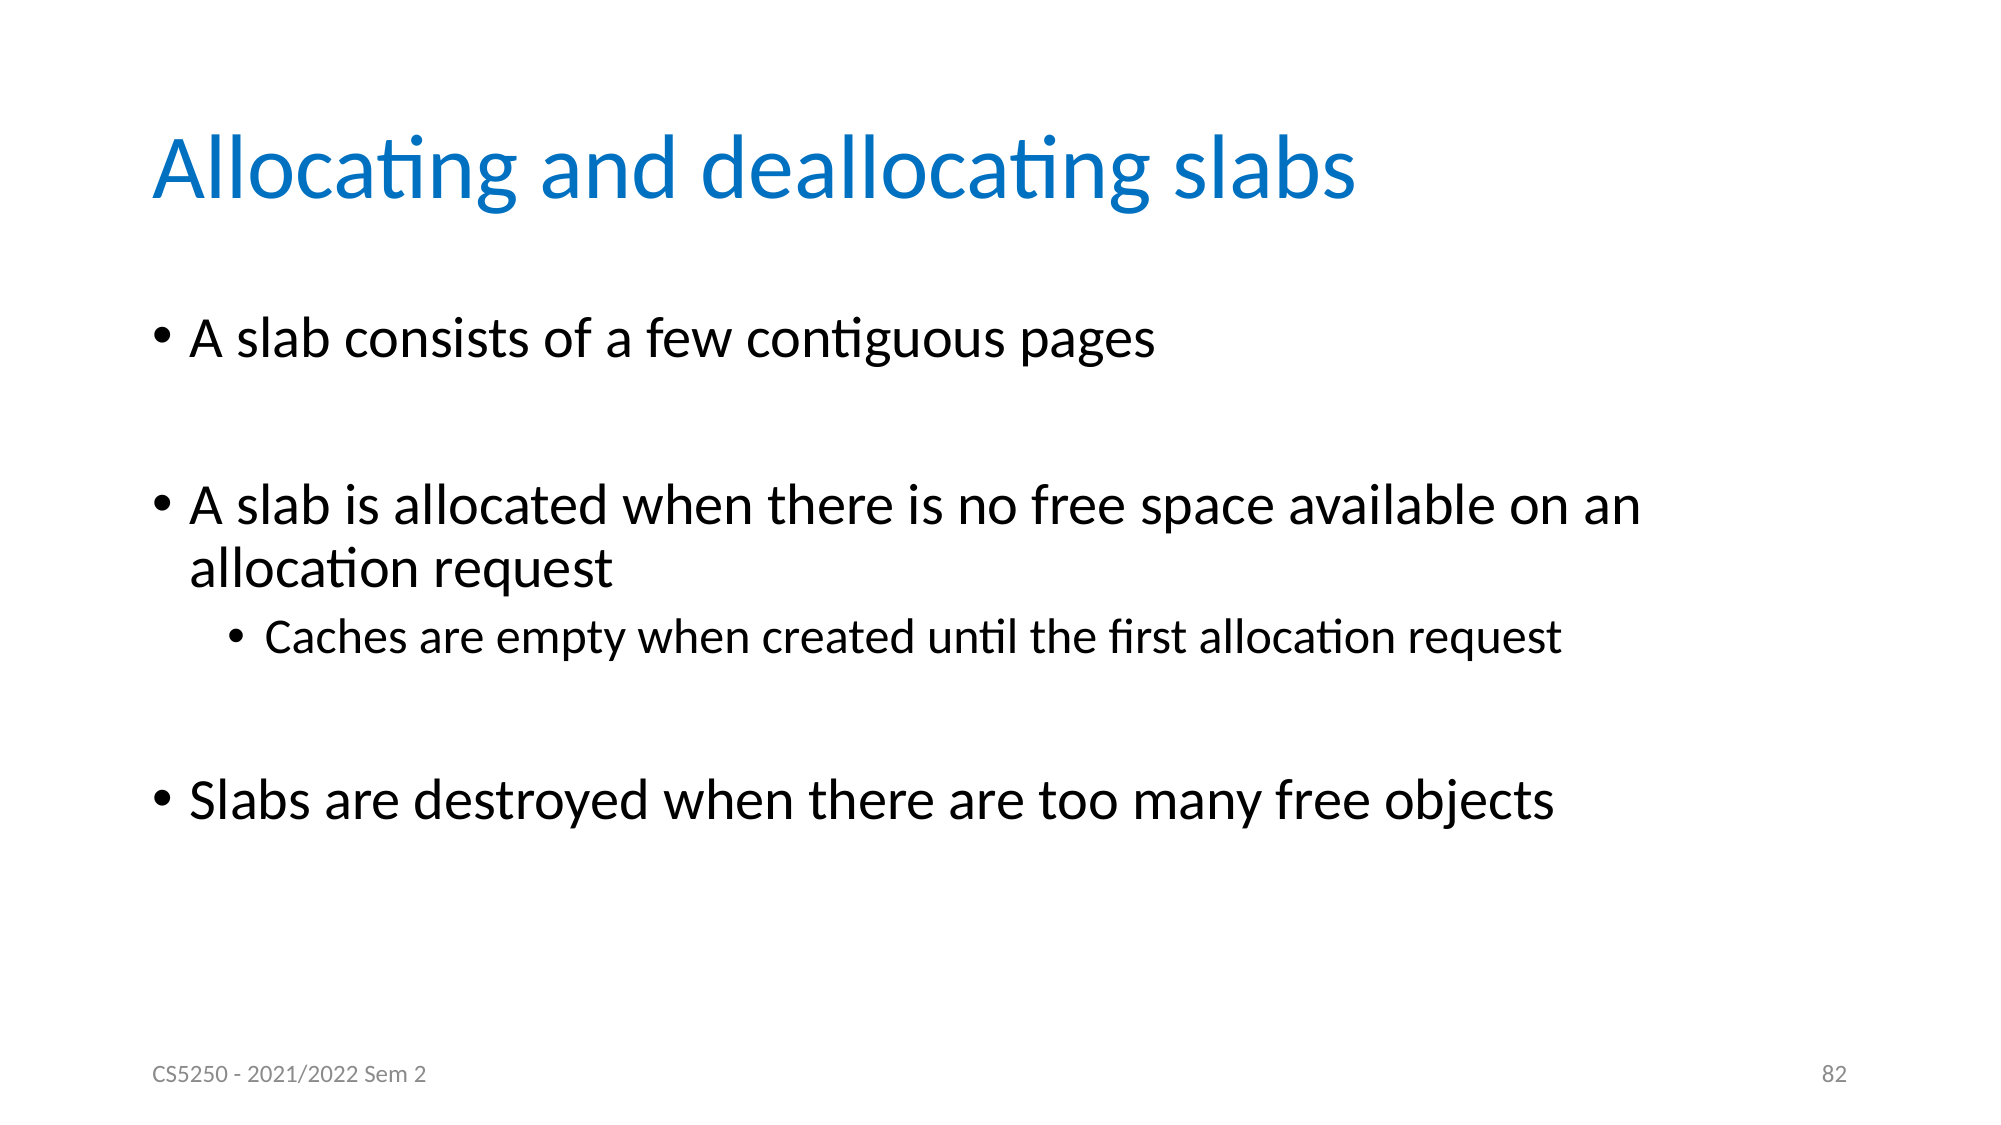

# Allocating and deallocating slabs
A slab consists of a few contiguous pages

A slab is allocated when there is no free space available on an allocation request
Caches are empty when created until the first allocation request

Slabs are destroyed when there are too many free objects
CS5250 - 2021/2022 Sem 2
82